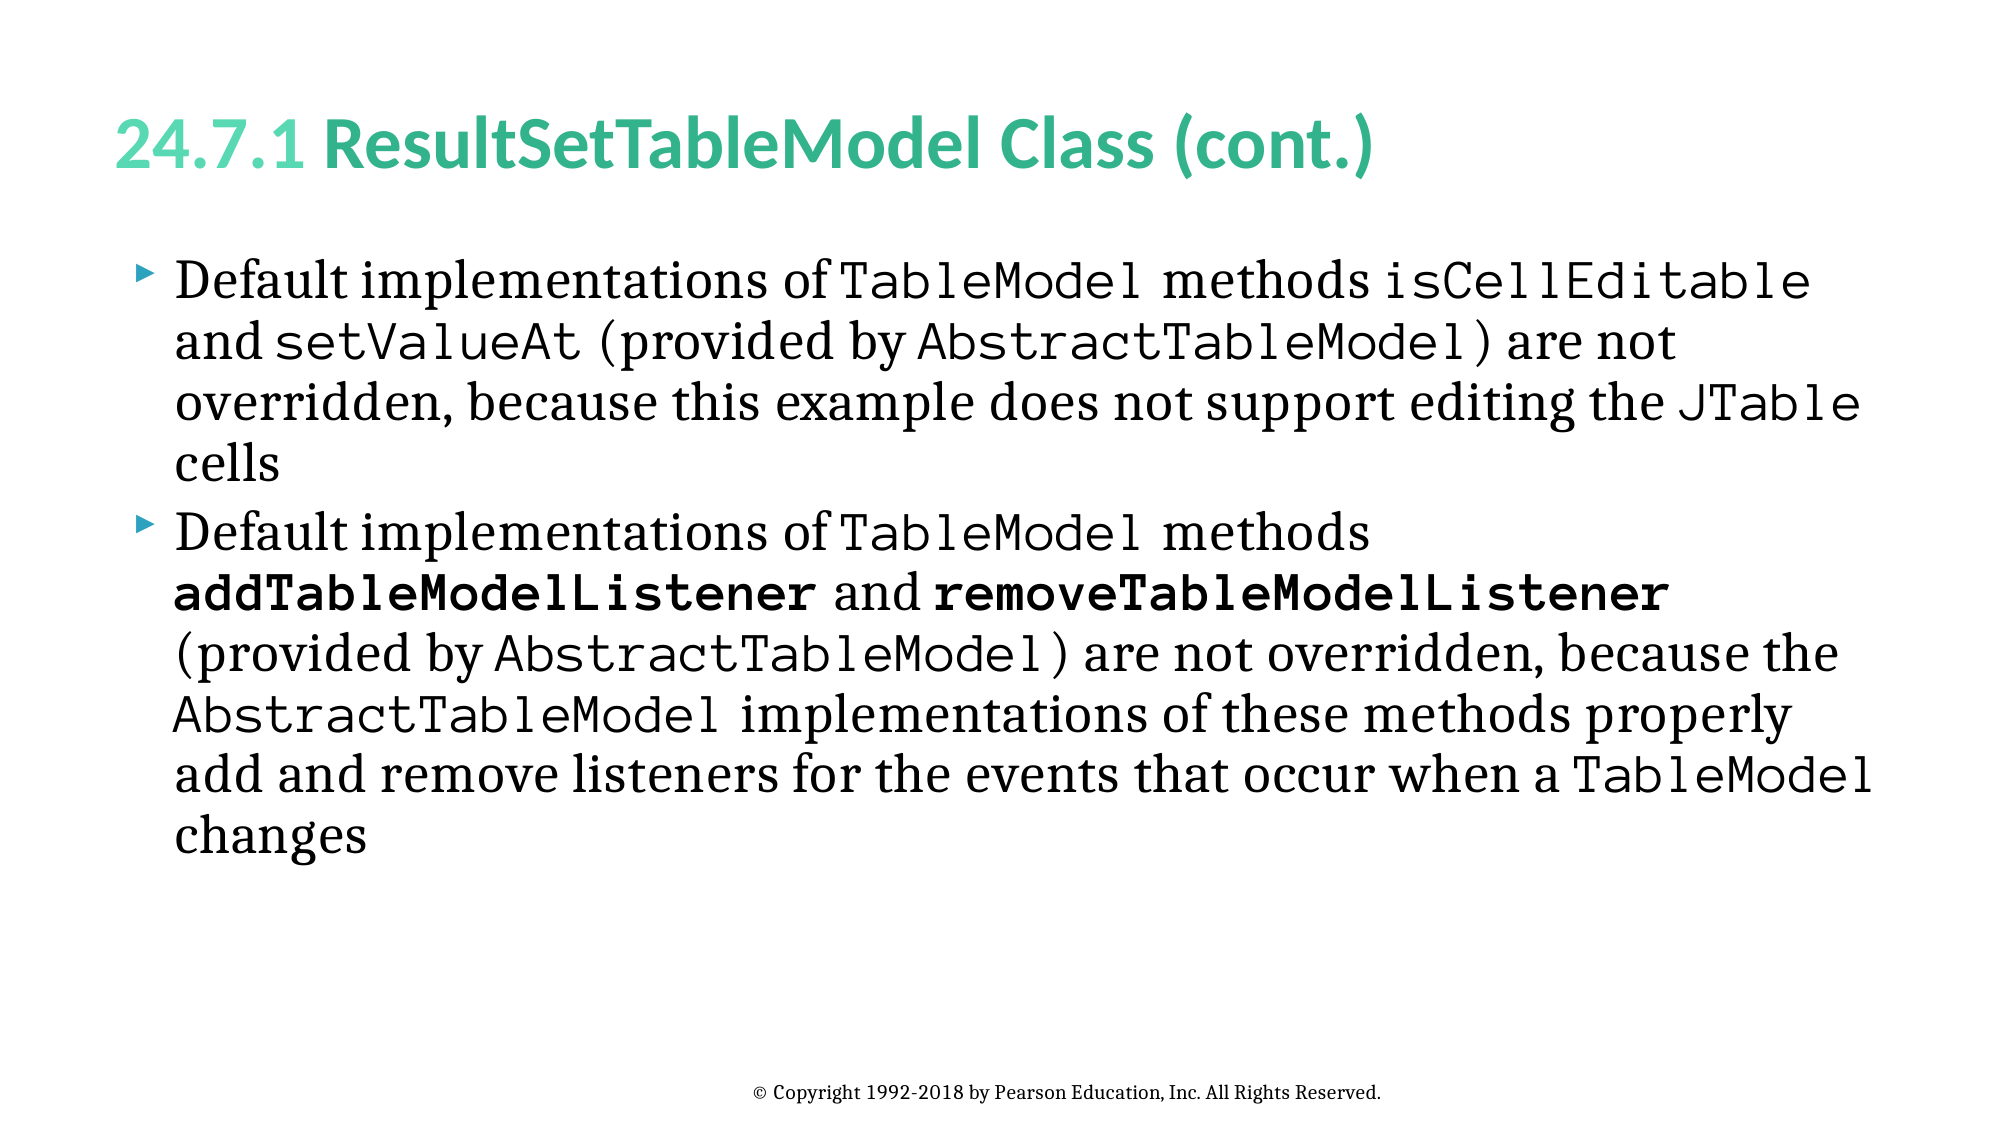

# 24.7.1 ResultSetTableModel Class (cont.)
Default implementations of TableModel methods isCellEditable and setValueAt (provided by AbstractTableModel) are not overridden, because this example does not support editing the JTable cells
Default implementations of TableModel methods addTableModelListener and removeTableModelListener (provided by AbstractTableModel) are not overridden, because the AbstractTableModel implementations of these methods properly add and remove listeners for the events that occur when a TableModel changes

© Copyright 1992-2018 by Pearson Education, Inc. All Rights Reserved.